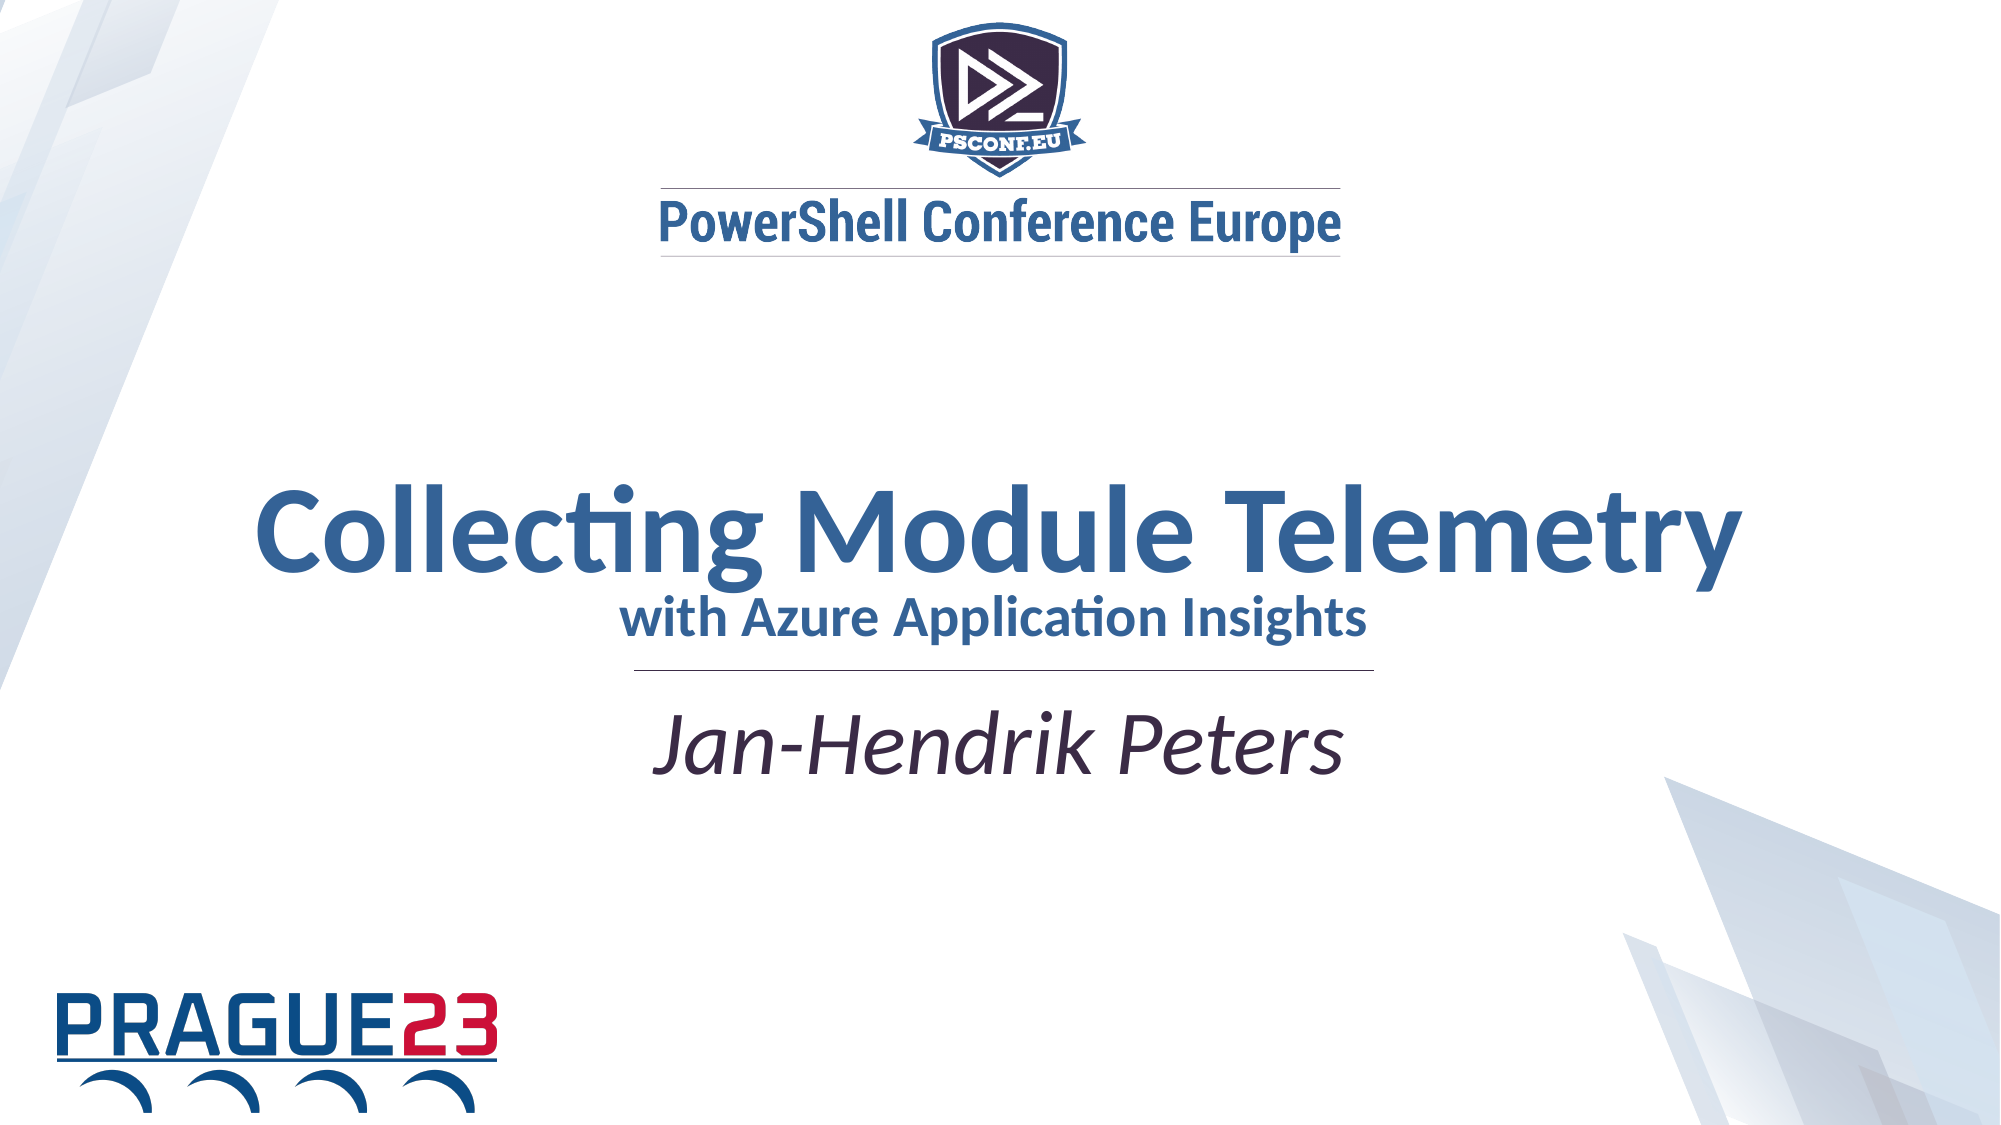

Collecting Module Telemetry
with Azure Application Insights
Jan-Hendrik Peters